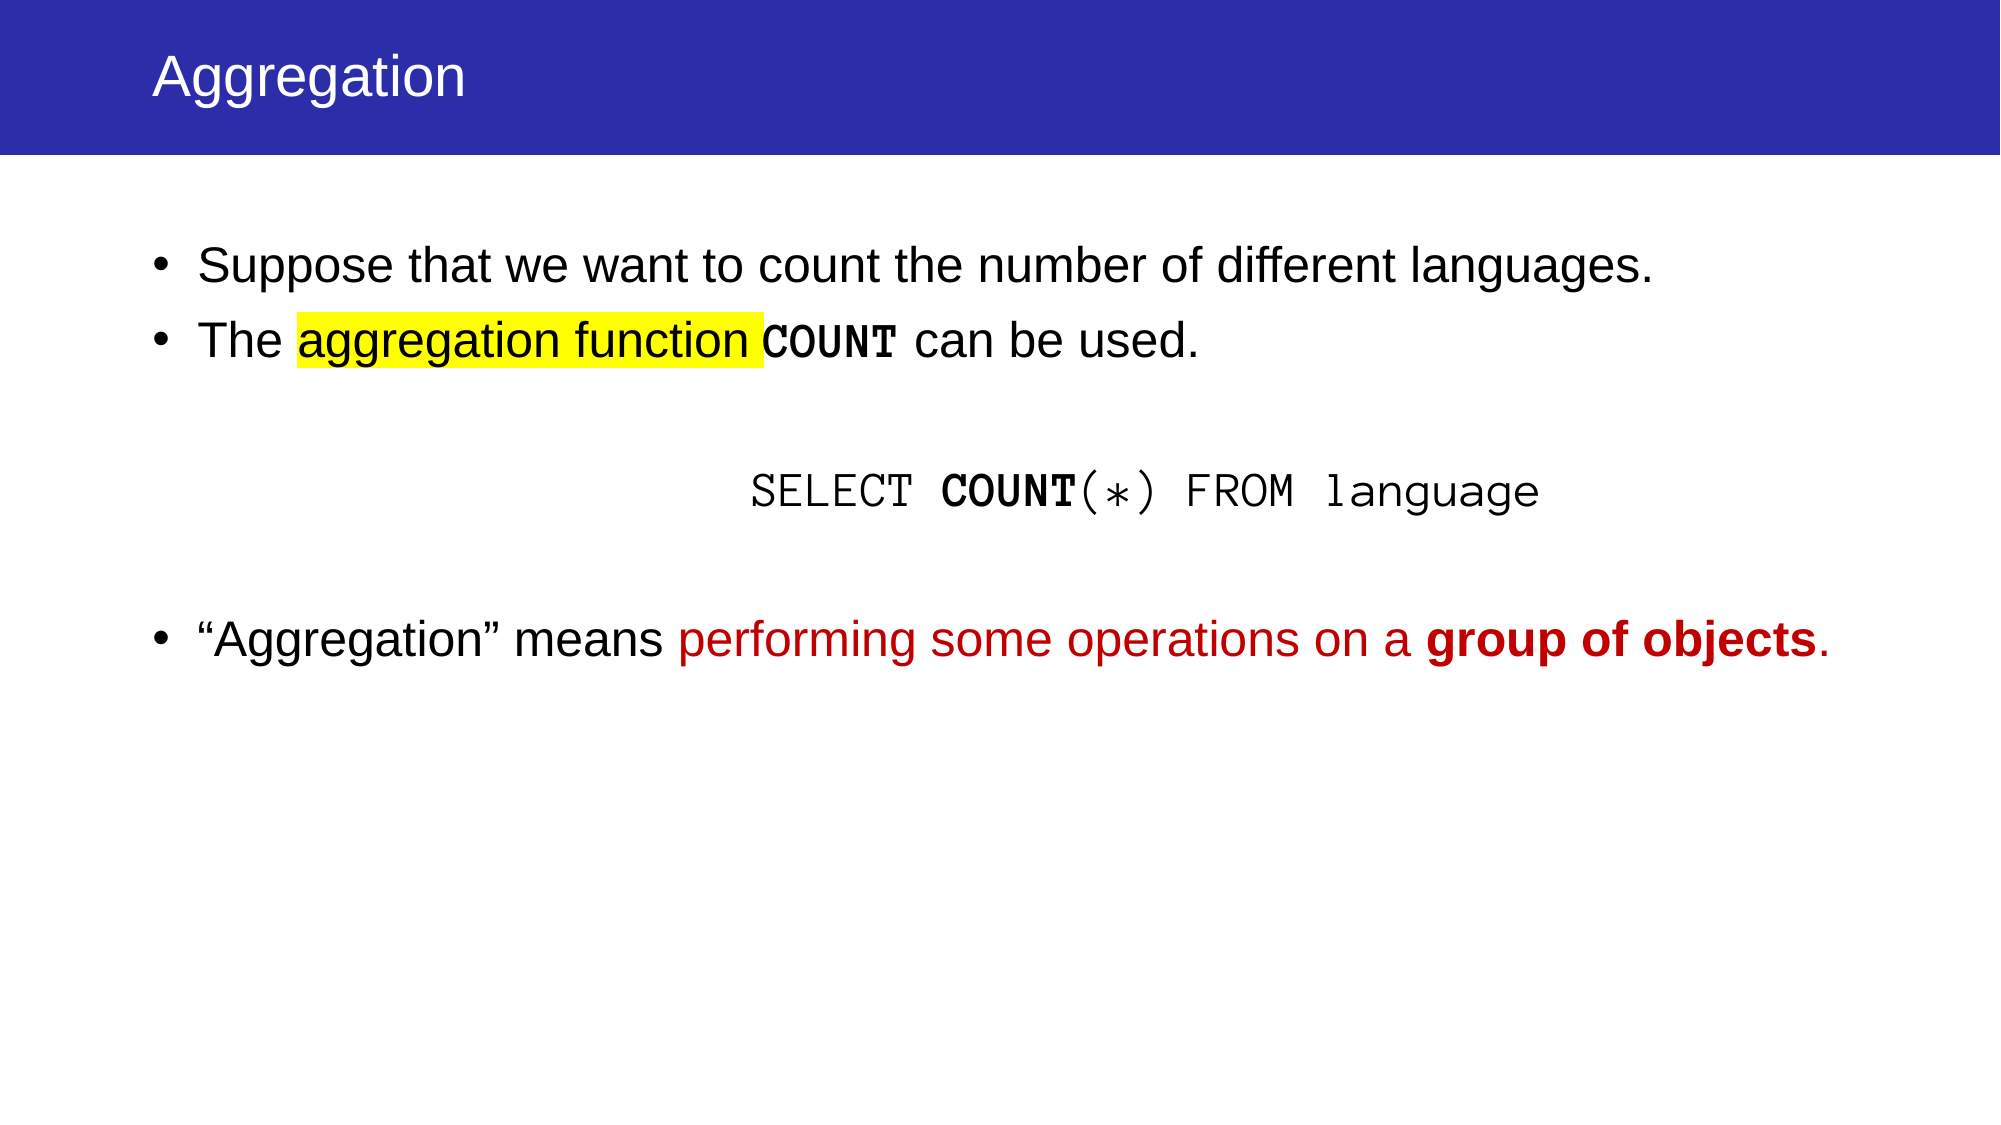

# Aggregation
Suppose that we want to count the number of different languages.
The aggregation function COUNT can be used.

				SELECT COUNT(*) FROM language

“Aggregation” means performing some operations on a group of objects.